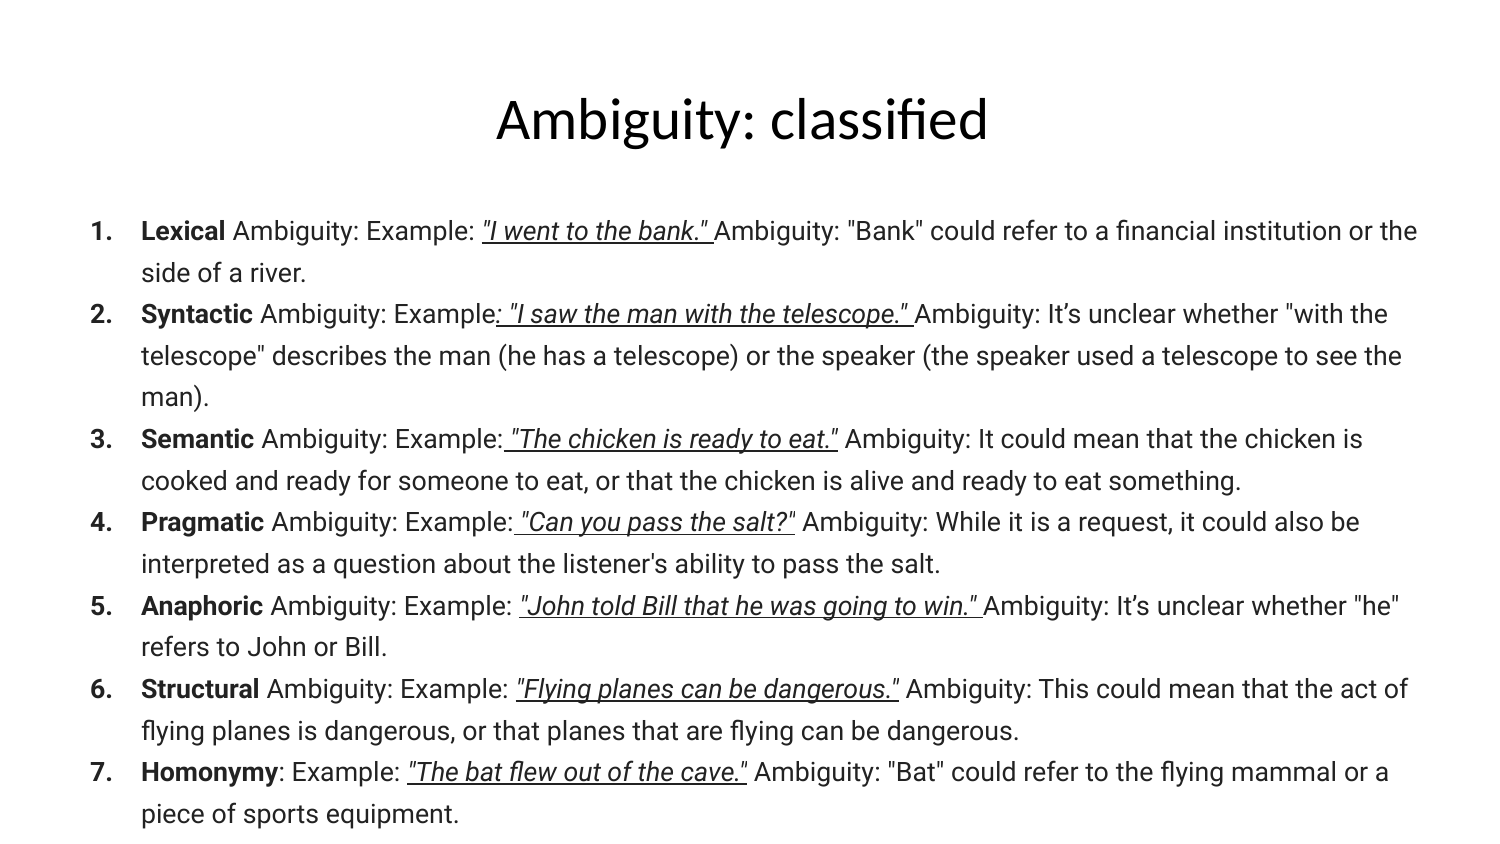

# Ambiguity: classified
Lexical Ambiguity: Example: "I went to the bank." Ambiguity: "Bank" could refer to a financial institution or the side of a river.
Syntactic Ambiguity: Example: "I saw the man with the telescope." Ambiguity: It’s unclear whether "with the telescope" describes the man (he has a telescope) or the speaker (the speaker used a telescope to see the man).
Semantic Ambiguity: Example: "The chicken is ready to eat." Ambiguity: It could mean that the chicken is cooked and ready for someone to eat, or that the chicken is alive and ready to eat something.
Pragmatic Ambiguity: Example: "Can you pass the salt?" Ambiguity: While it is a request, it could also be interpreted as a question about the listener's ability to pass the salt.
Anaphoric Ambiguity: Example: "John told Bill that he was going to win." Ambiguity: It’s unclear whether "he" refers to John or Bill.
Structural Ambiguity: Example: "Flying planes can be dangerous." Ambiguity: This could mean that the act of flying planes is dangerous, or that planes that are flying can be dangerous.
Homonymy: Example: "The bat flew out of the cave." Ambiguity: "Bat" could refer to the flying mammal or a piece of sports equipment.